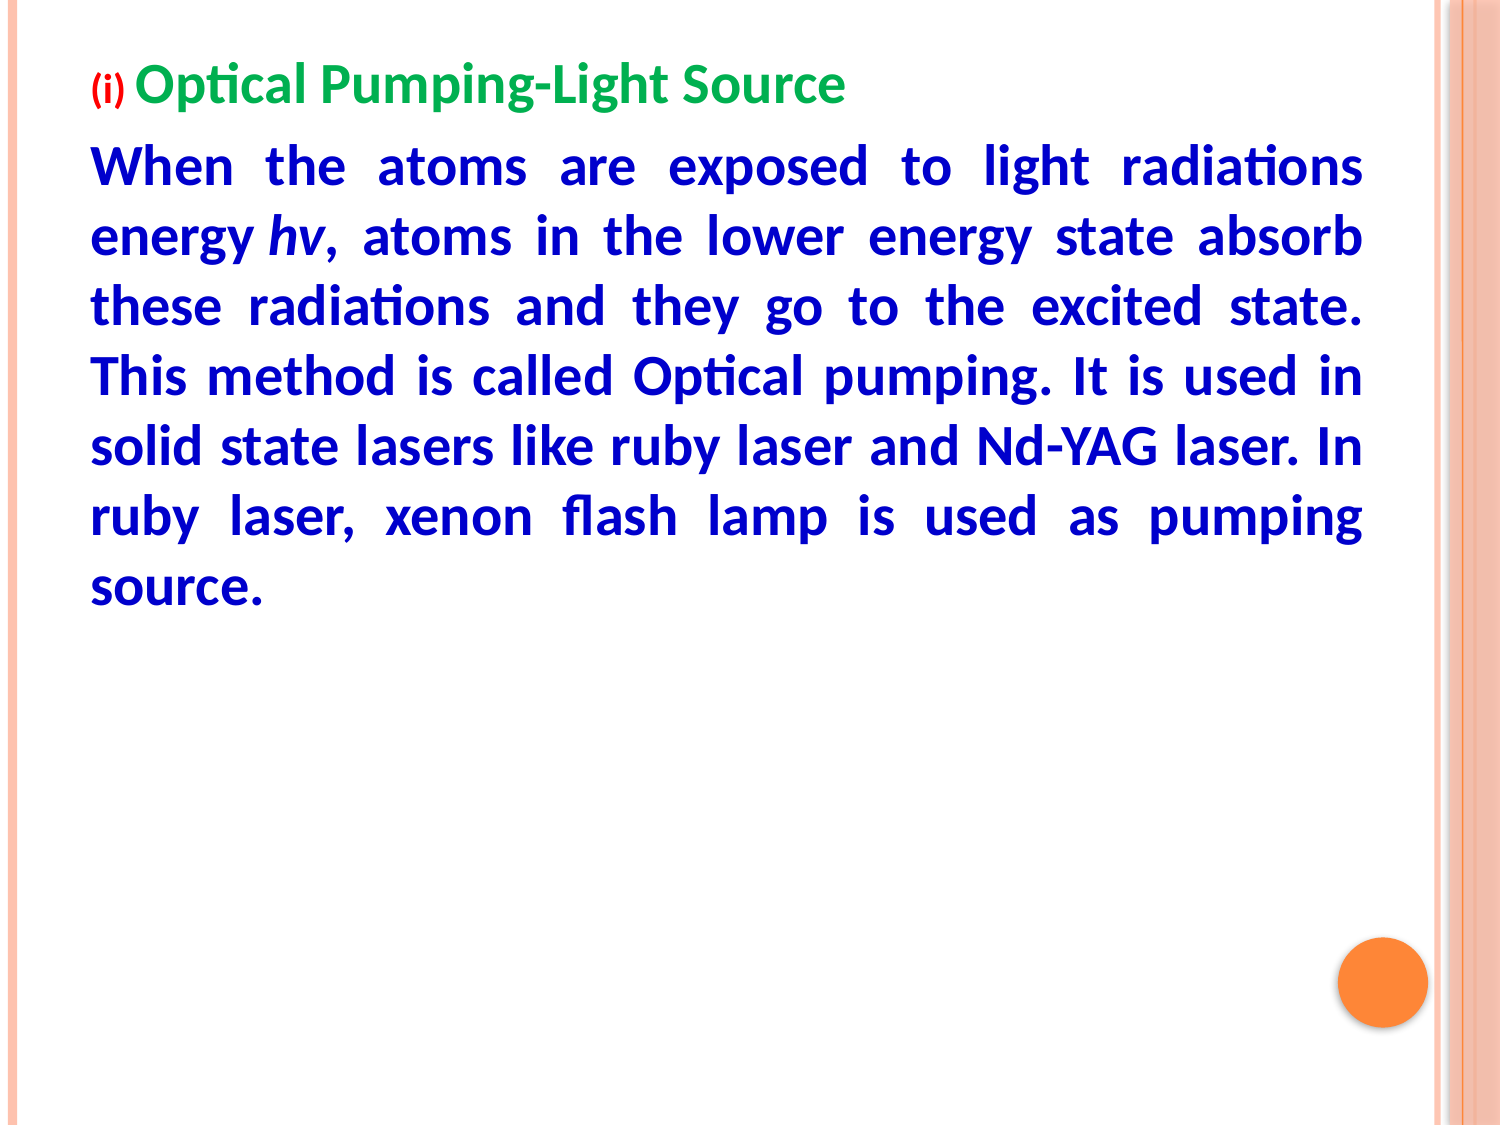

(i) Optical Pumping-Light Source
When the atoms are exposed to light radiations energy hv, atoms in the lower energy state absorb these radiations and they go to the excited state. This method is called Optical pumping. It is used in solid state lasers like ruby laser and Nd-YAG laser. In ruby laser, xenon flash lamp is used as pumping source.